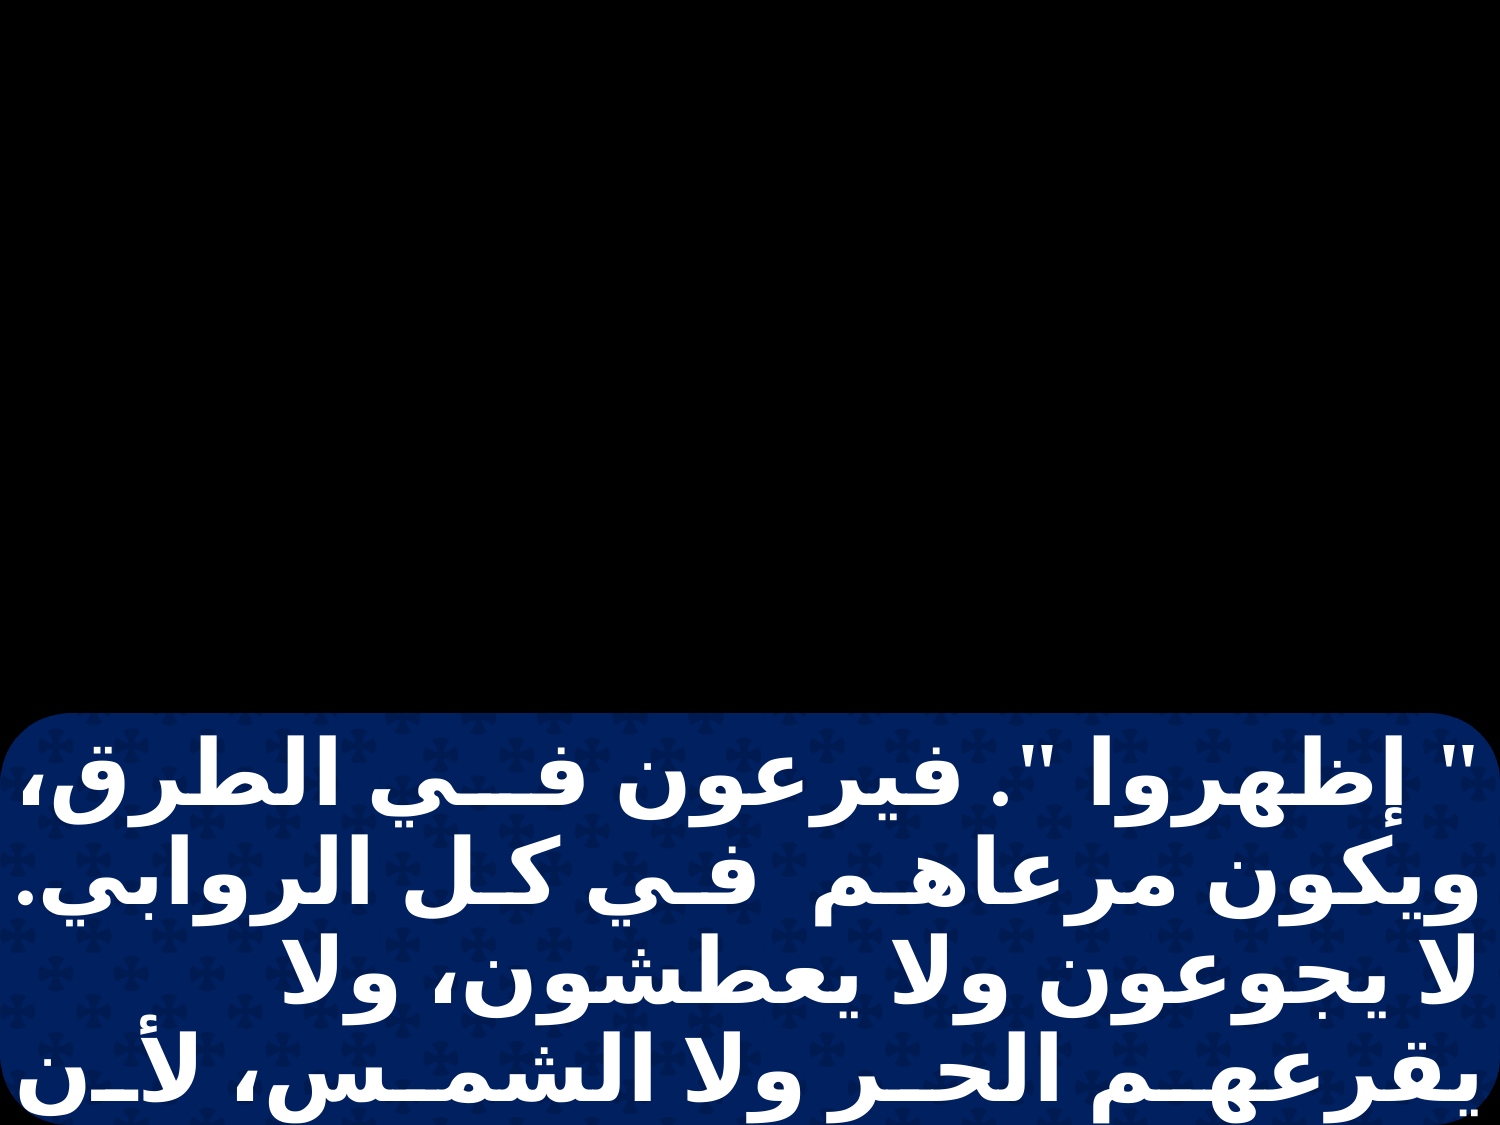

" إظهروا ". فيرعون في الطرق، ويكون مرعاهم  في كل الروابي. لا يجوعون ولا يعطشون، ولا  يقرعهم الحر ولا الشمس، لأن راحمهم يهديهم  وإلى ينابيع المياه يوردهم.